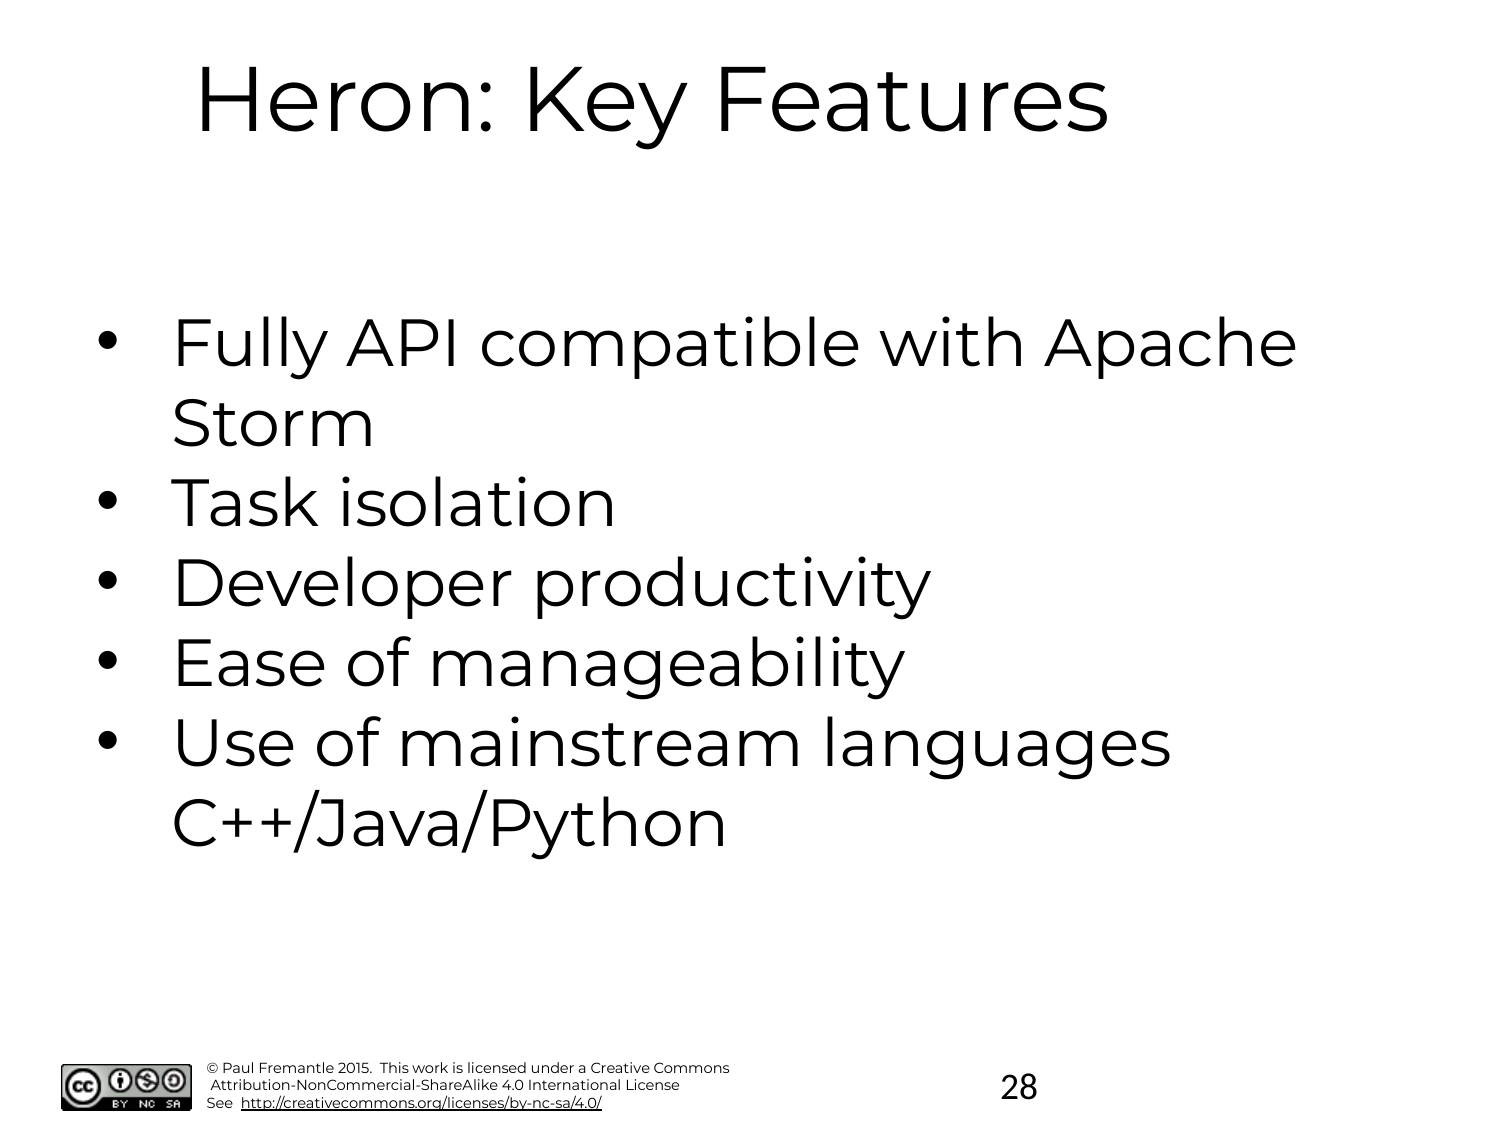

# Heron: Key Features
Fully API compatible with Apache Storm
Task isolation
Developer productivity
Ease of manageability
Use of mainstream languages C++/Java/Python

28